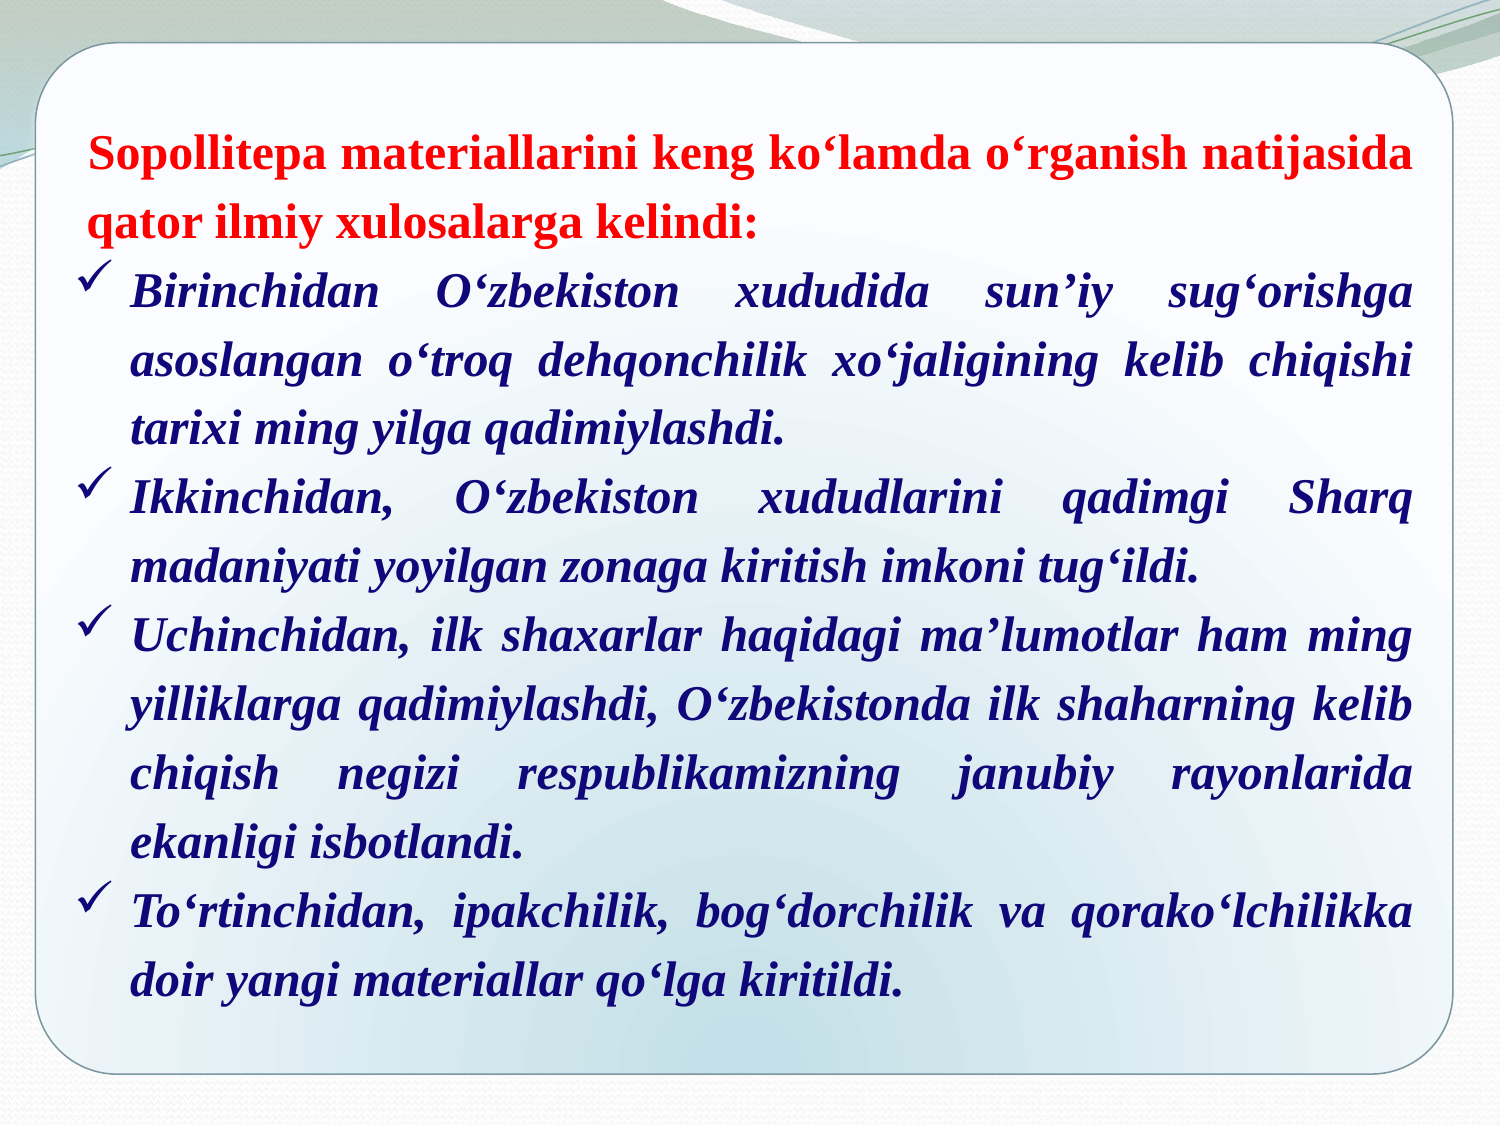

Sopollitepa materiallarini keng ko‘lamda o‘rganish natijasida  qator ilmiy xulosalarga kelindi:
Birinchidan O‘zbekiston xududida sun’iy sug‘orishga asoslangan o‘troq dehqonchilik xo‘jaligining kelib chiqishi tarixi ming yilga qadimiylashdi.
Ikkinchidan, O‘zbekiston xududlarini qadimgi Sharq madaniyati yoyilgan zonaga kiritish imkoni tug‘ildi.
Uchinchidan, ilk shaxarlar haqidagi ma’lumotlar ham ming yilliklarga qadimiylashdi, O‘zbekistonda ilk shaharning kelib chiqish negizi respublikamizning janubiy rayonlarida ekanligi isbotlandi.
To‘rtinchidan, ipakchilik, bog‘dorchilik va qorako‘lchilikka doir yangi materiallar qo‘lga kiritildi.